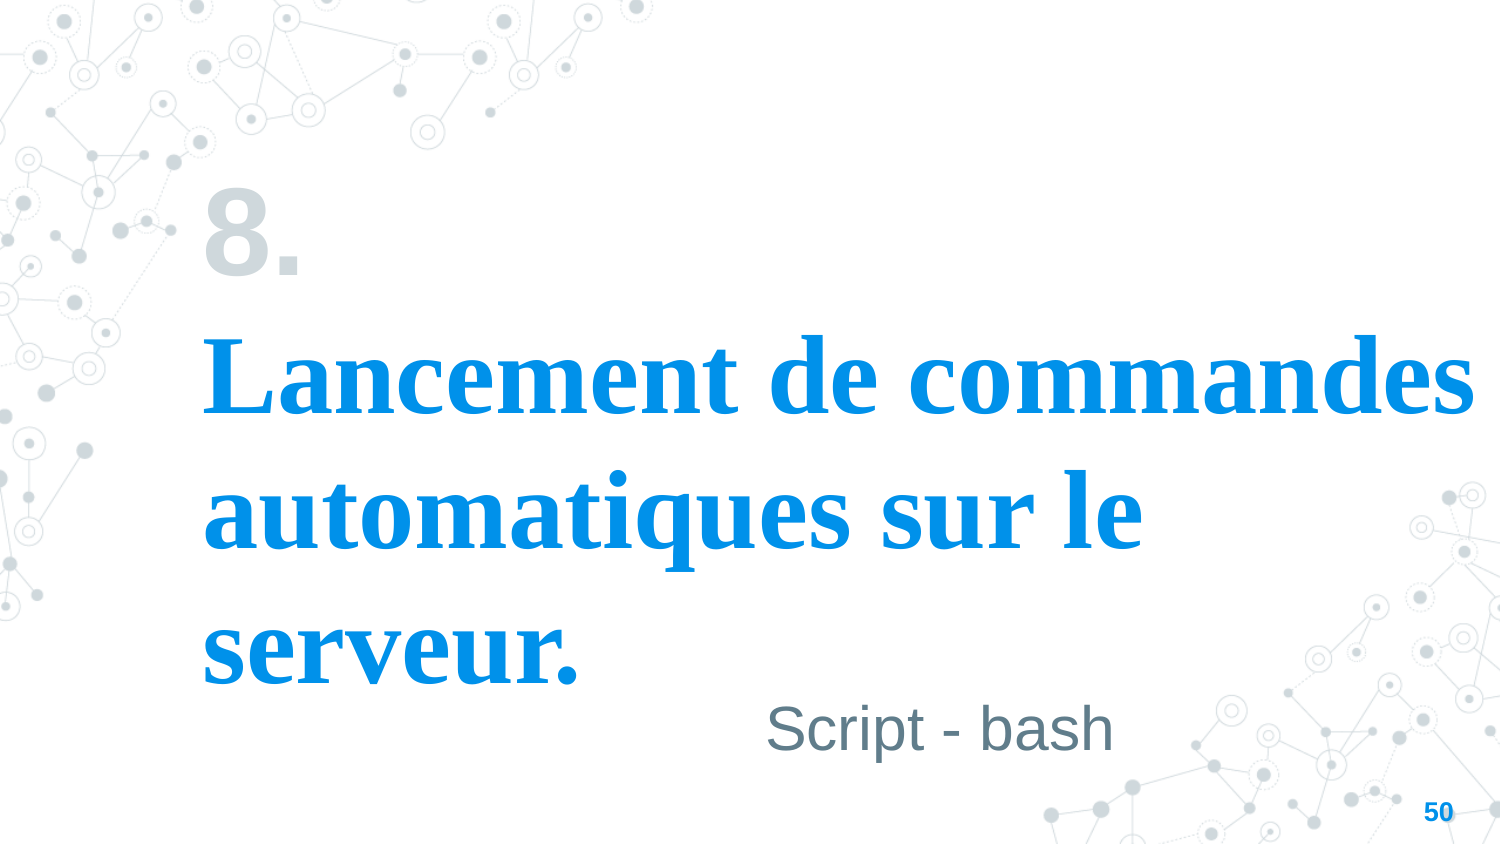

# 8. Lancement de commandes automatiques sur le serveur.
Script - bash
50